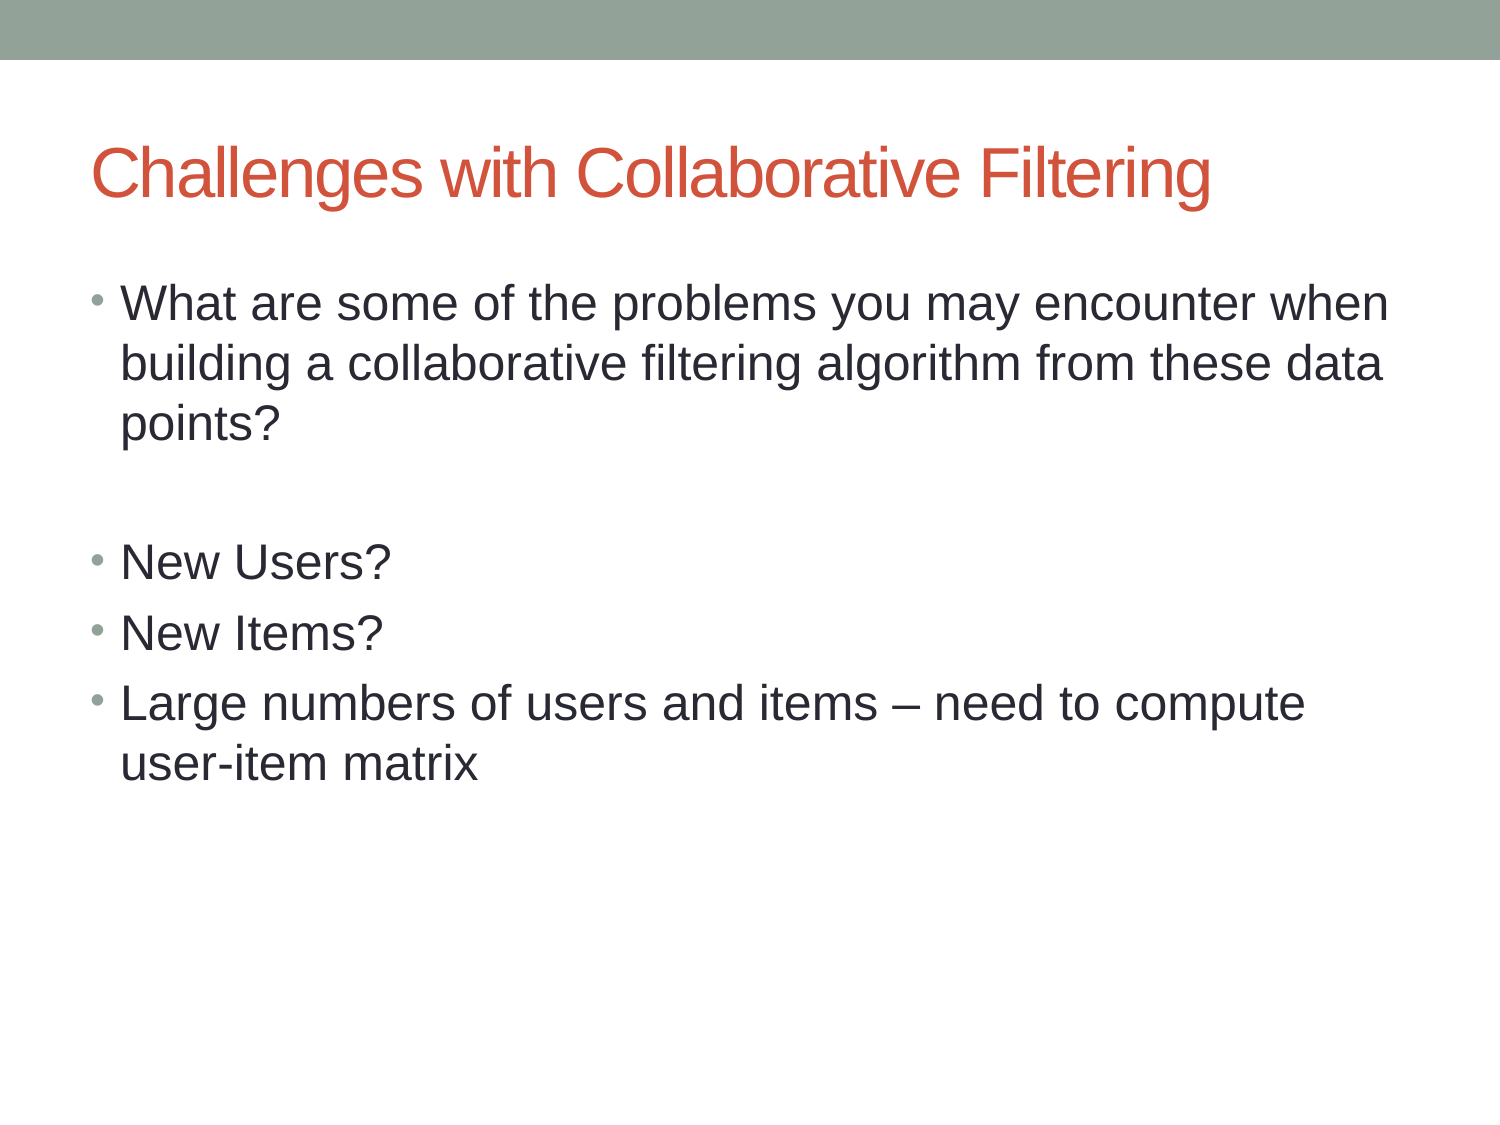

# Challenges with Collaborative Filtering

What are some of the problems you may encounter when building a collaborative filtering algorithm from these data points?

New Users?
New Items?
Large numbers of users and items – need to compute user-item matrix